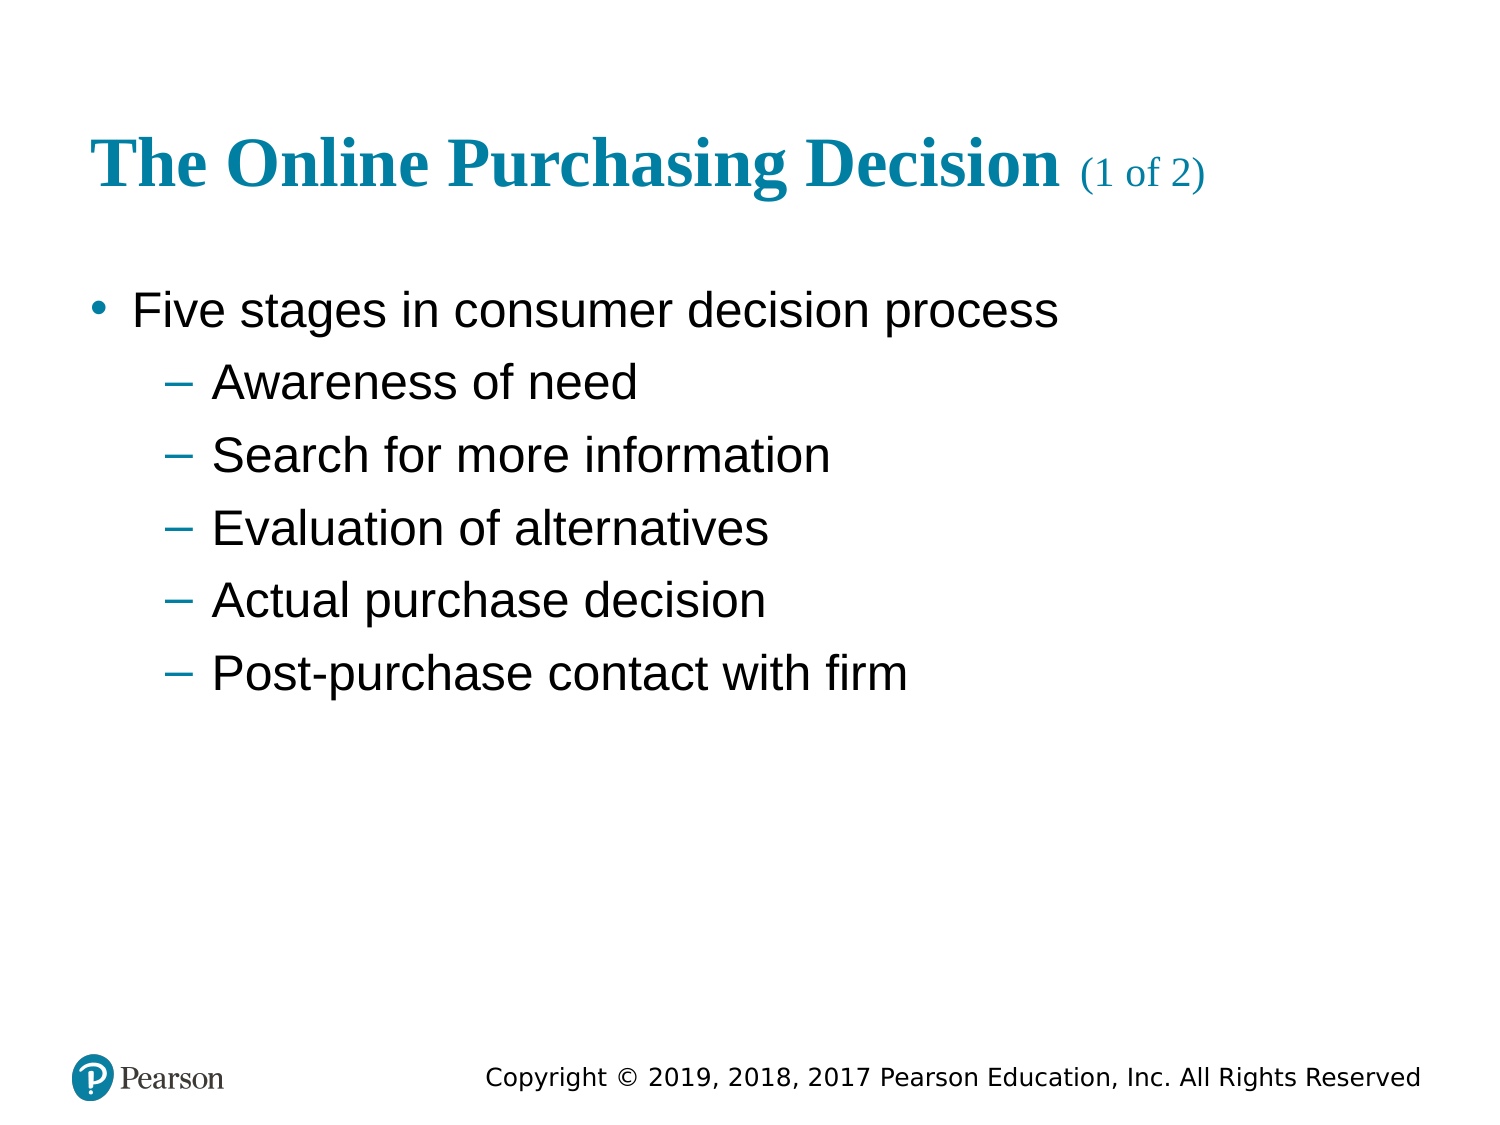

# The Online Purchasing Decision (1 of 2)
Five stages in consumer decision process
Awareness of need
Search for more information
Evaluation of alternatives
Actual purchase decision
Post-purchase contact with firm